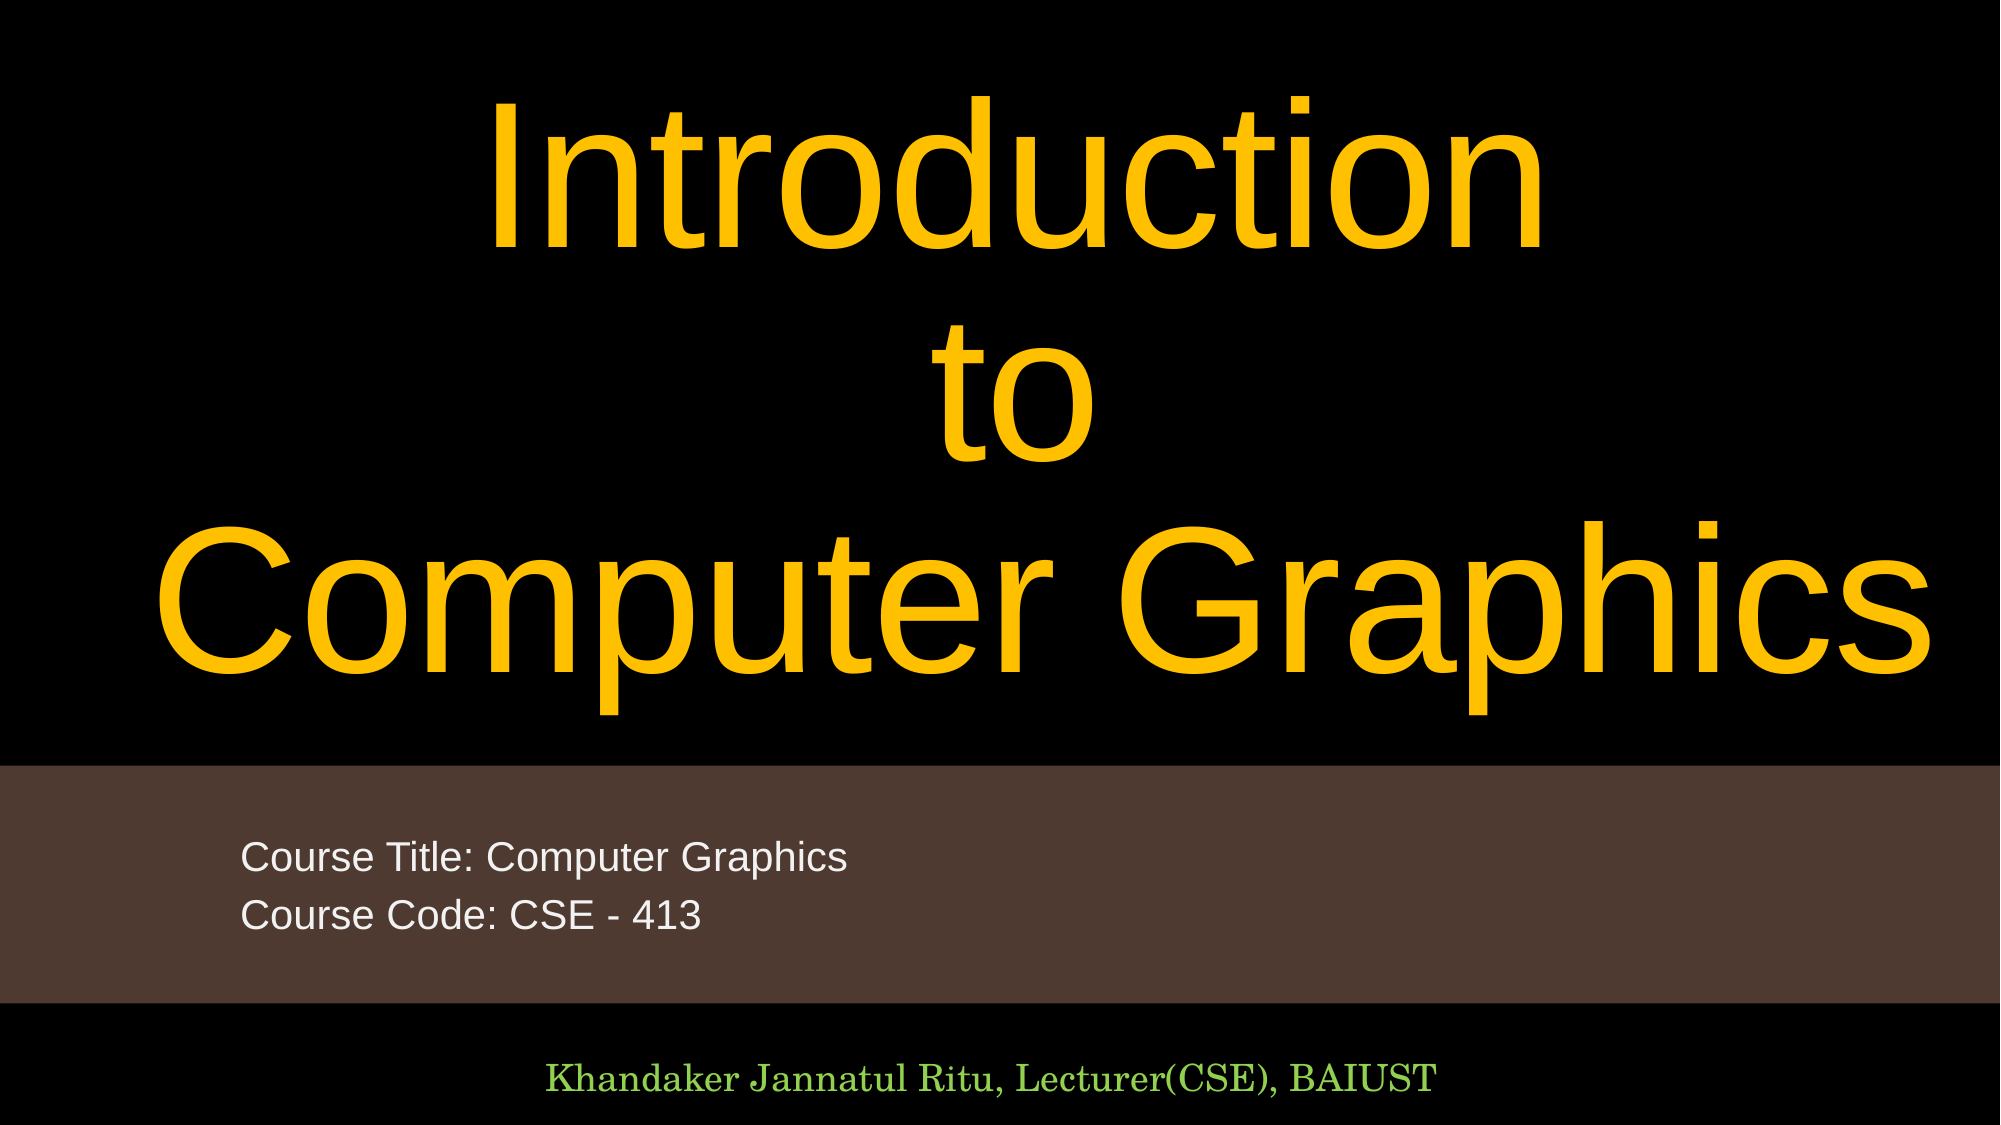

# Introduction to Computer Graphics

Course Title: Computer Graphics
Course Code: CSE - 413
Khandaker Jannatul Ritu, Lecturer(CSE), BAIUST